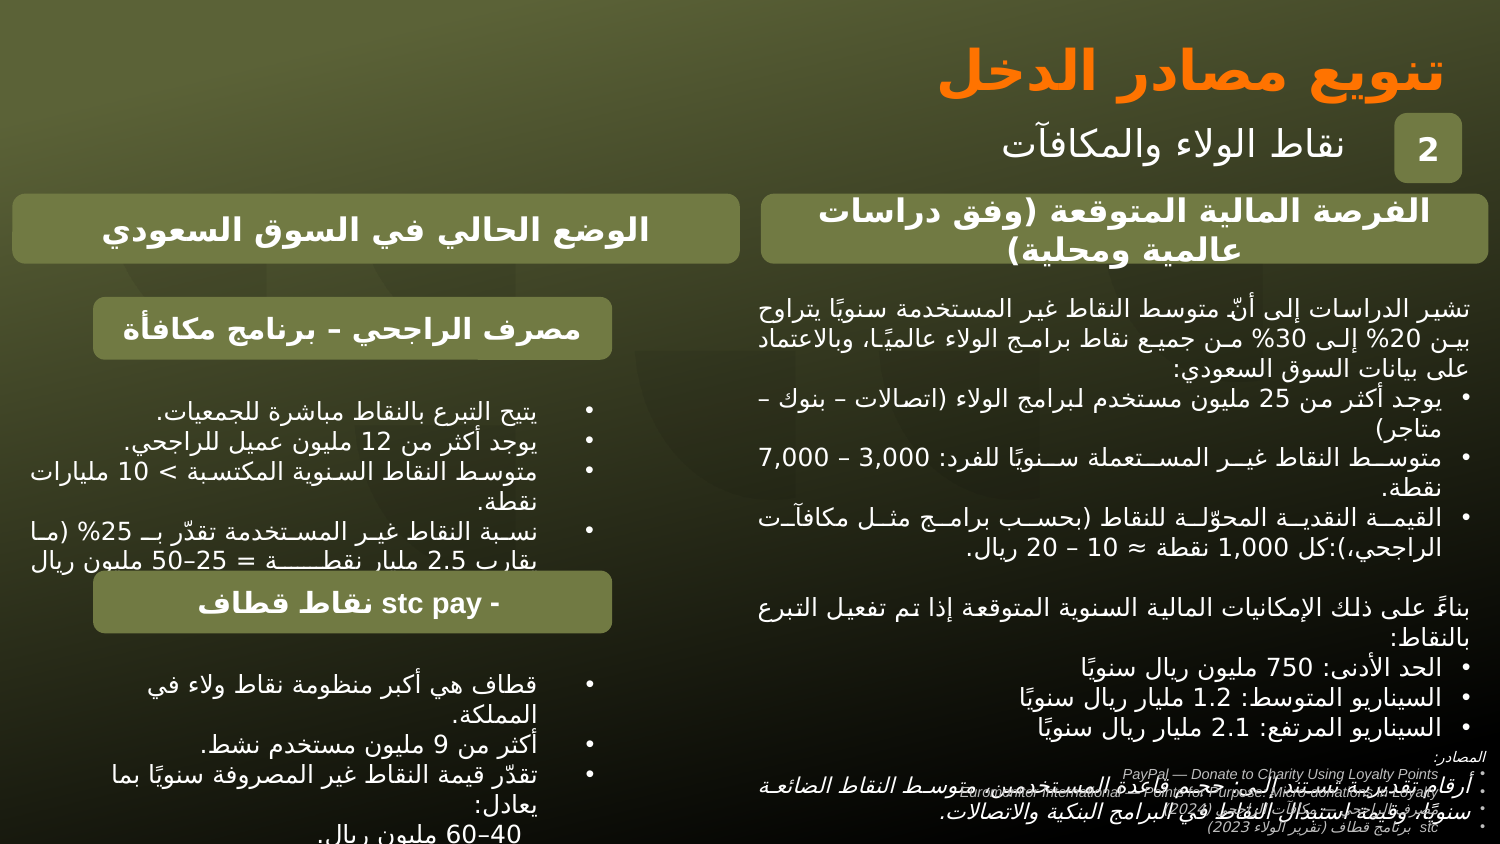

تنويع مصادر الدخل
نقاط الولاء والمكافآت
2
الوضع الحالي في السوق السعودي
الفرصة المالية المتوقعة (وفق دراسات عالمية ومحلية)
تشير الدراسات إلى أنّ متوسط النقاط غير المستخدمة سنويًا يتراوح بين 20% إلى 30% من جميع نقاط برامج الولاء عالميًا، وبالاعتماد على بيانات السوق السعودي:
يوجد أكثر من 25 مليون مستخدم لبرامج الولاء (اتصالات – بنوك – متاجر)
متوسط النقاط غير المستعملة سنويًا للفرد: 3,000 – 7,000 نقطة.
القيمة النقدية المحوّلة للنقاط (بحسب برامج مثل مكافآت الراجحي،):كل 1,000 نقطة ≈ 10 – 20 ريال.

بناءً على ذلك الإمكانيات المالية السنوية المتوقعة إذا تم تفعيل التبرع بالنقاط:
الحد الأدنى: 750 مليون ريال سنويًا
السيناريو المتوسط: 1.2 مليار ريال سنويًا
السيناريو المرتفع: 2.1 مليار ريال سنويًا

أرقام تقديرية تستند إلى: حجم قاعدة المستخدمين، متوسط النقاط الضائعة سنويًا، وقيمة استبدال النقاط في البرامج البنكية والاتصالات.
مصرف الراجحي – برنامج مكافأة
يتيح التبرع بالنقاط مباشرة للجمعيات.
يوجد أكثر من 12 مليون عميل للراجحي.
متوسط النقاط السنوية المكتسبة > 10 مليارات نقطة.
نسبة النقاط غير المستخدمة تقدّر بـ 25% (ما يقارب 2.5 مليار نقطة = 25–50 مليون ريال سنويًا غير مستغلة).
 - stc pay نقاط قطاف
قطاف هي أكبر منظومة نقاط ولاء في المملكة.
أكثر من 9 مليون مستخدم نشط.
تقدّر قيمة النقاط غير المصروفة سنويًا بما يعادل:
         40–60 مليون ريال.
المصادر:
PayPal — Donate to Charity Using Loyalty Points
Euromonitor International — Points for Purpose: Micro-donations in Loyalty
مصرف الراجحي — مكافآت الراجحي (2024)
stc  برنامج قطاف (تقرير الولاء 2023)